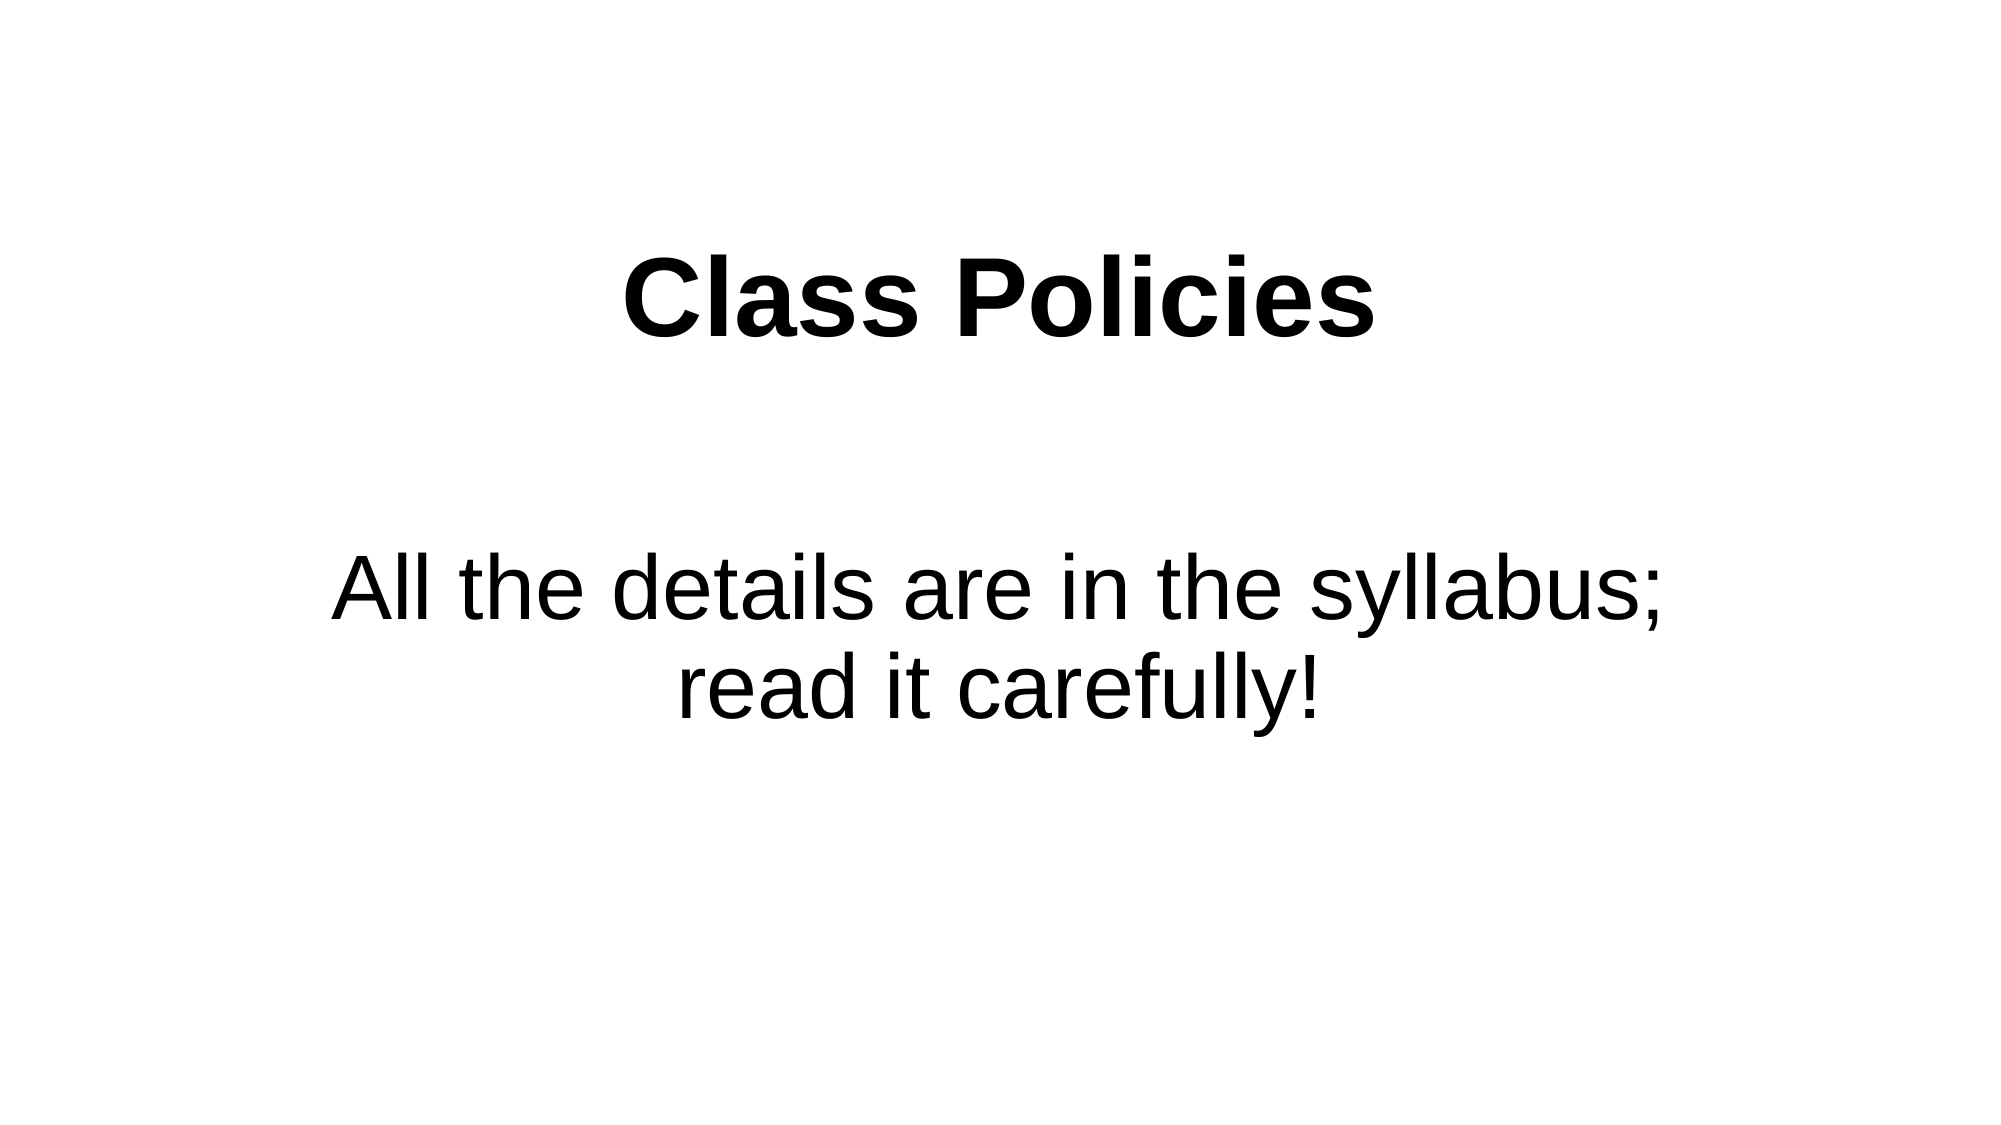

# Class Policies
All the details are in the syllabus; read it carefully!